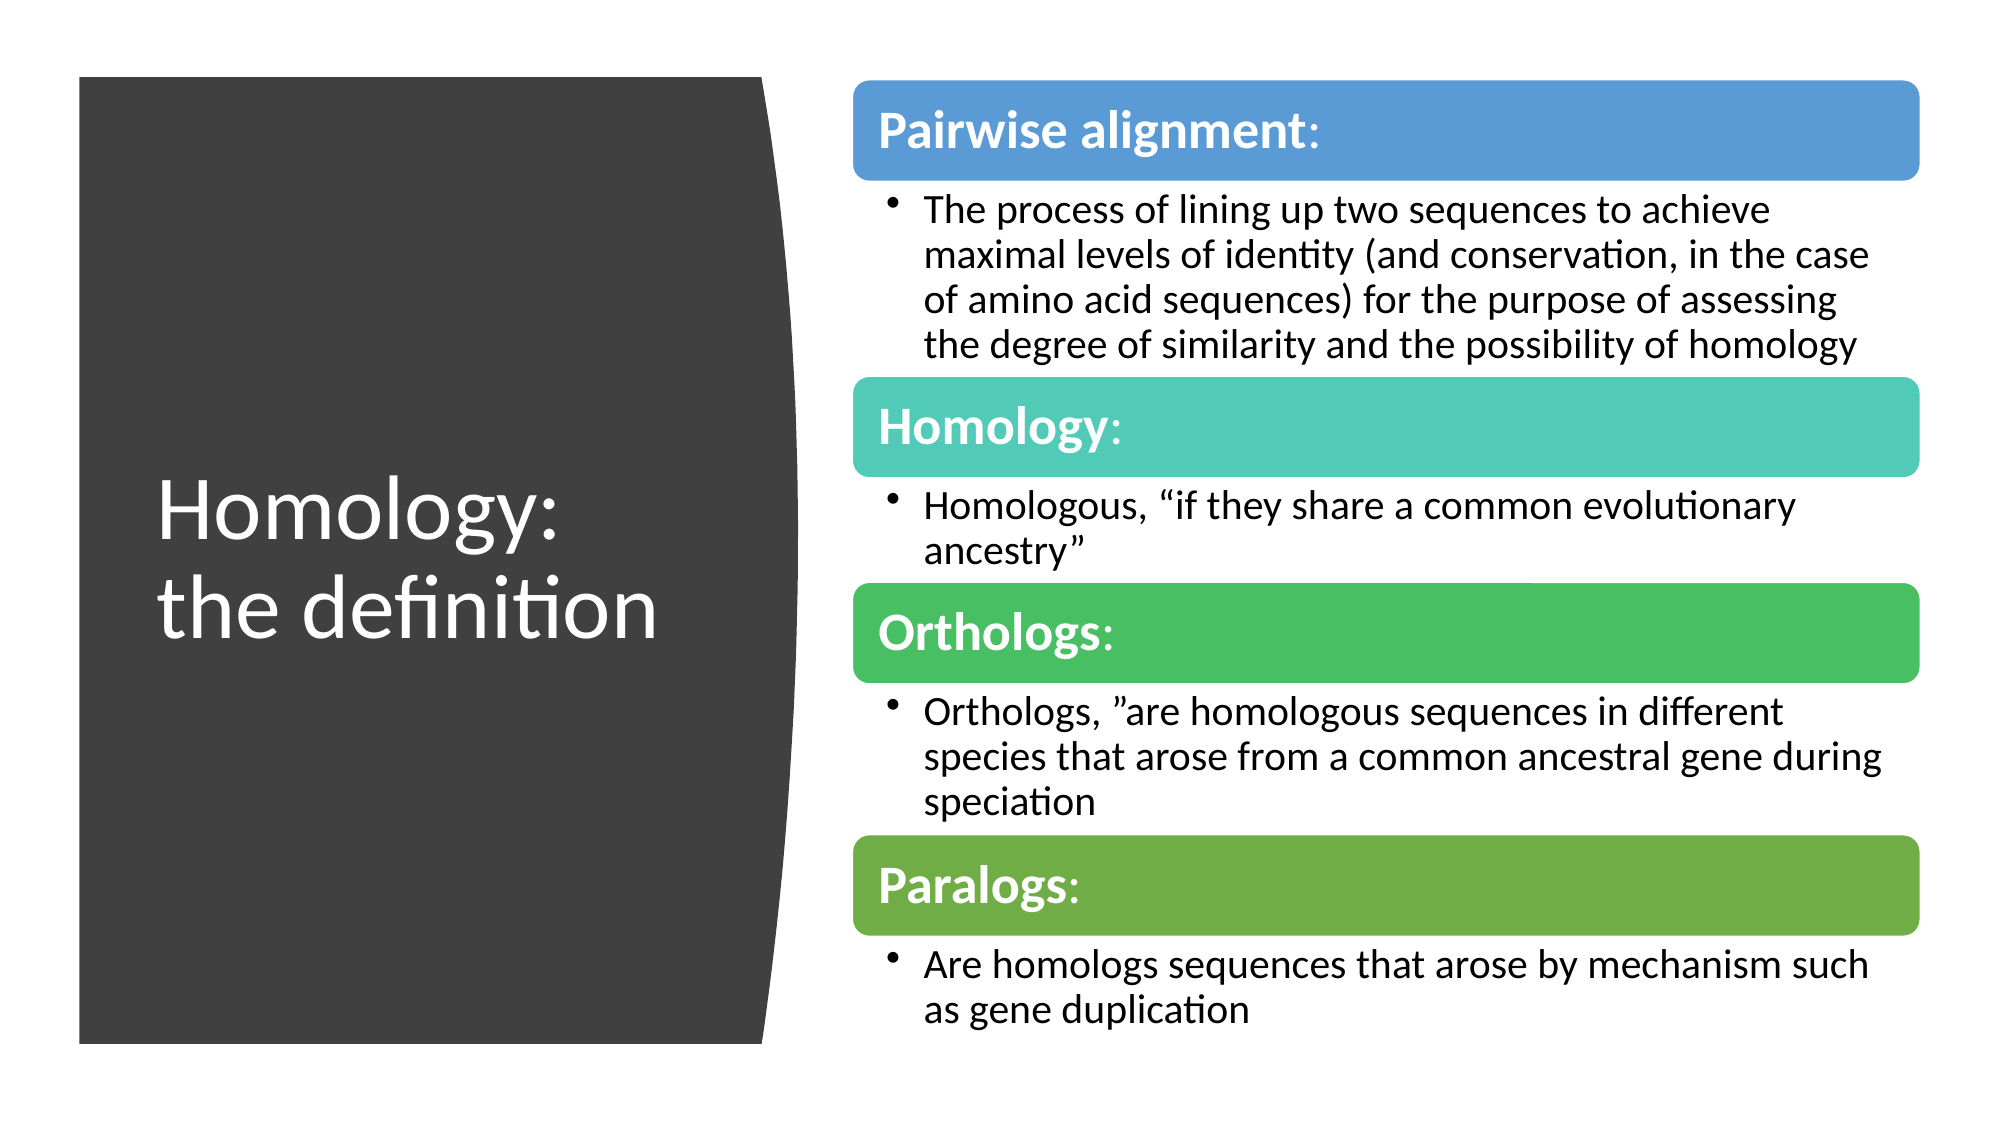

Pairwise alignment:
The process of lining up two sequences to achieve maximal levels of identity (and conservation, in the case of amino acid sequences) for the purpose of assessing the degree of similarity and the possibility of homology
Homology:
Homologous, “if they share a common evolutionary ancestry”
Orthologs:
Orthologs, ”are homologous sequences in different species that arose from a common ancestral gene during speciation
Paralogs:
Are homologs sequences that arose by mechanism such as gene duplication

# Homology: the definition